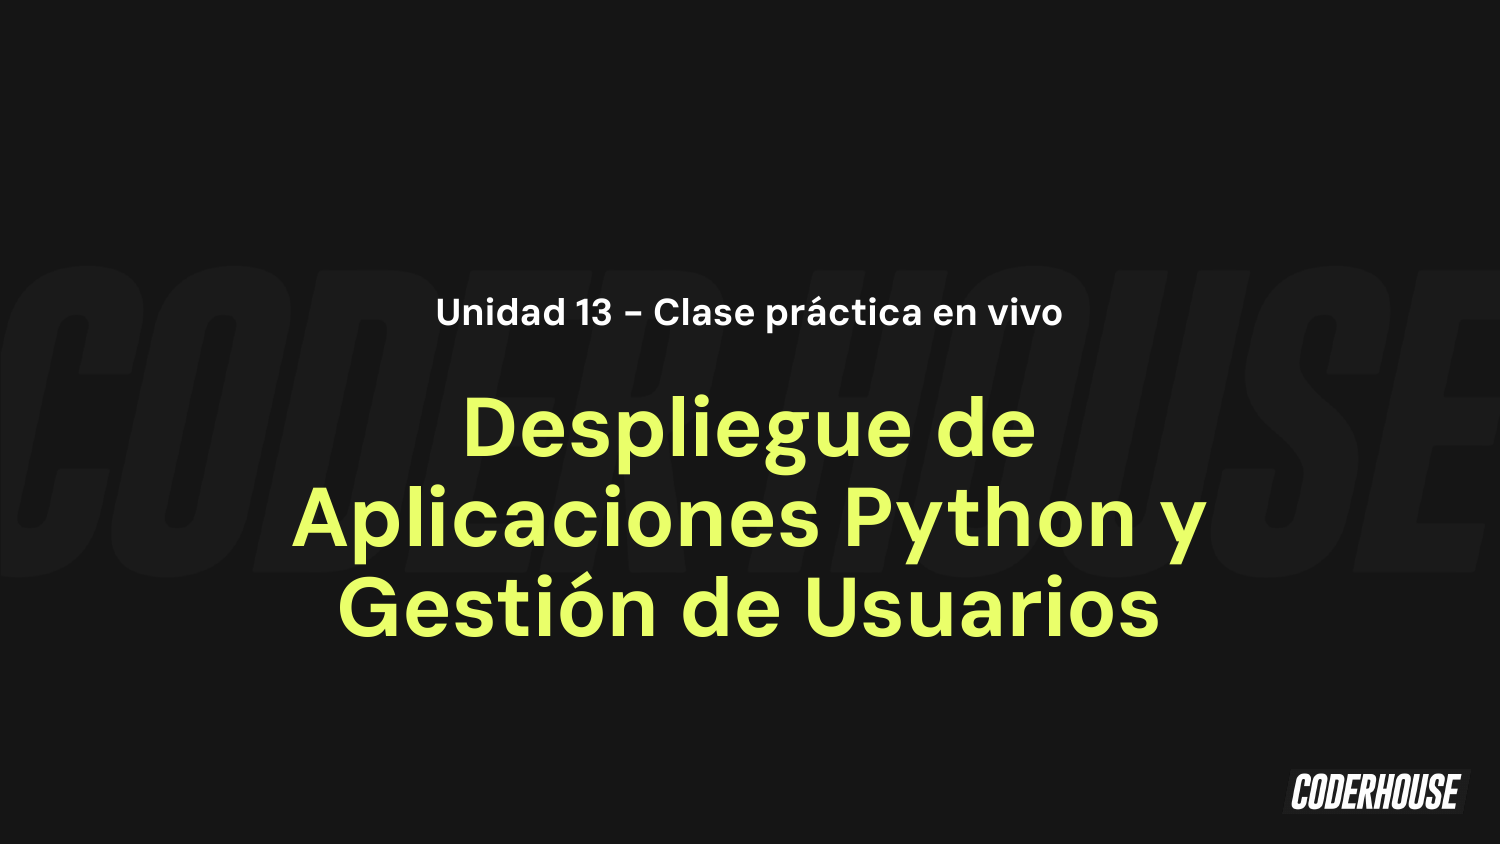

Unidad 13 - Clase práctica en vivo
Despliegue de Aplicaciones Python y Gestión de Usuarios